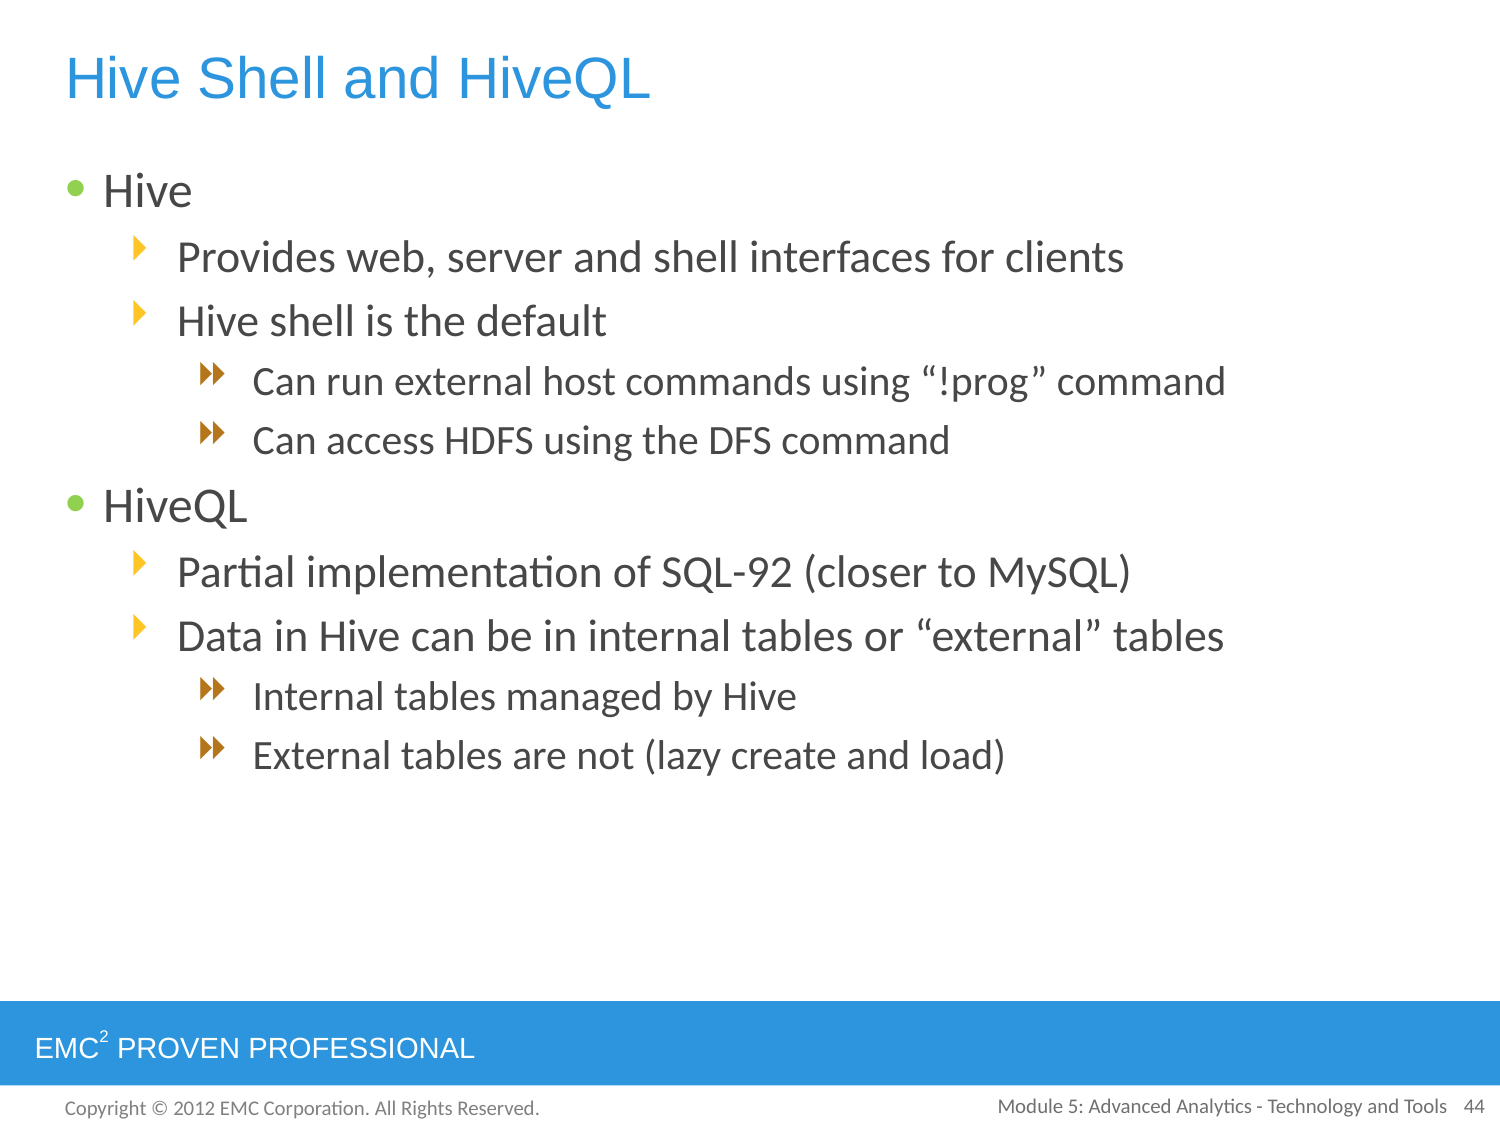

# Hive Shell and HiveQL
Hive
Provides web, server and shell interfaces for clients
Hive shell is the default
Can run external host commands using “!prog” command
Can access HDFS using the DFS command
HiveQL
Partial implementation of SQL-92 (closer to MySQL)
Data in Hive can be in internal tables or “external” tables
Internal tables managed by Hive
External tables are not (lazy create and load)
Module 5: Advanced Analytics - Technology and Tools
44